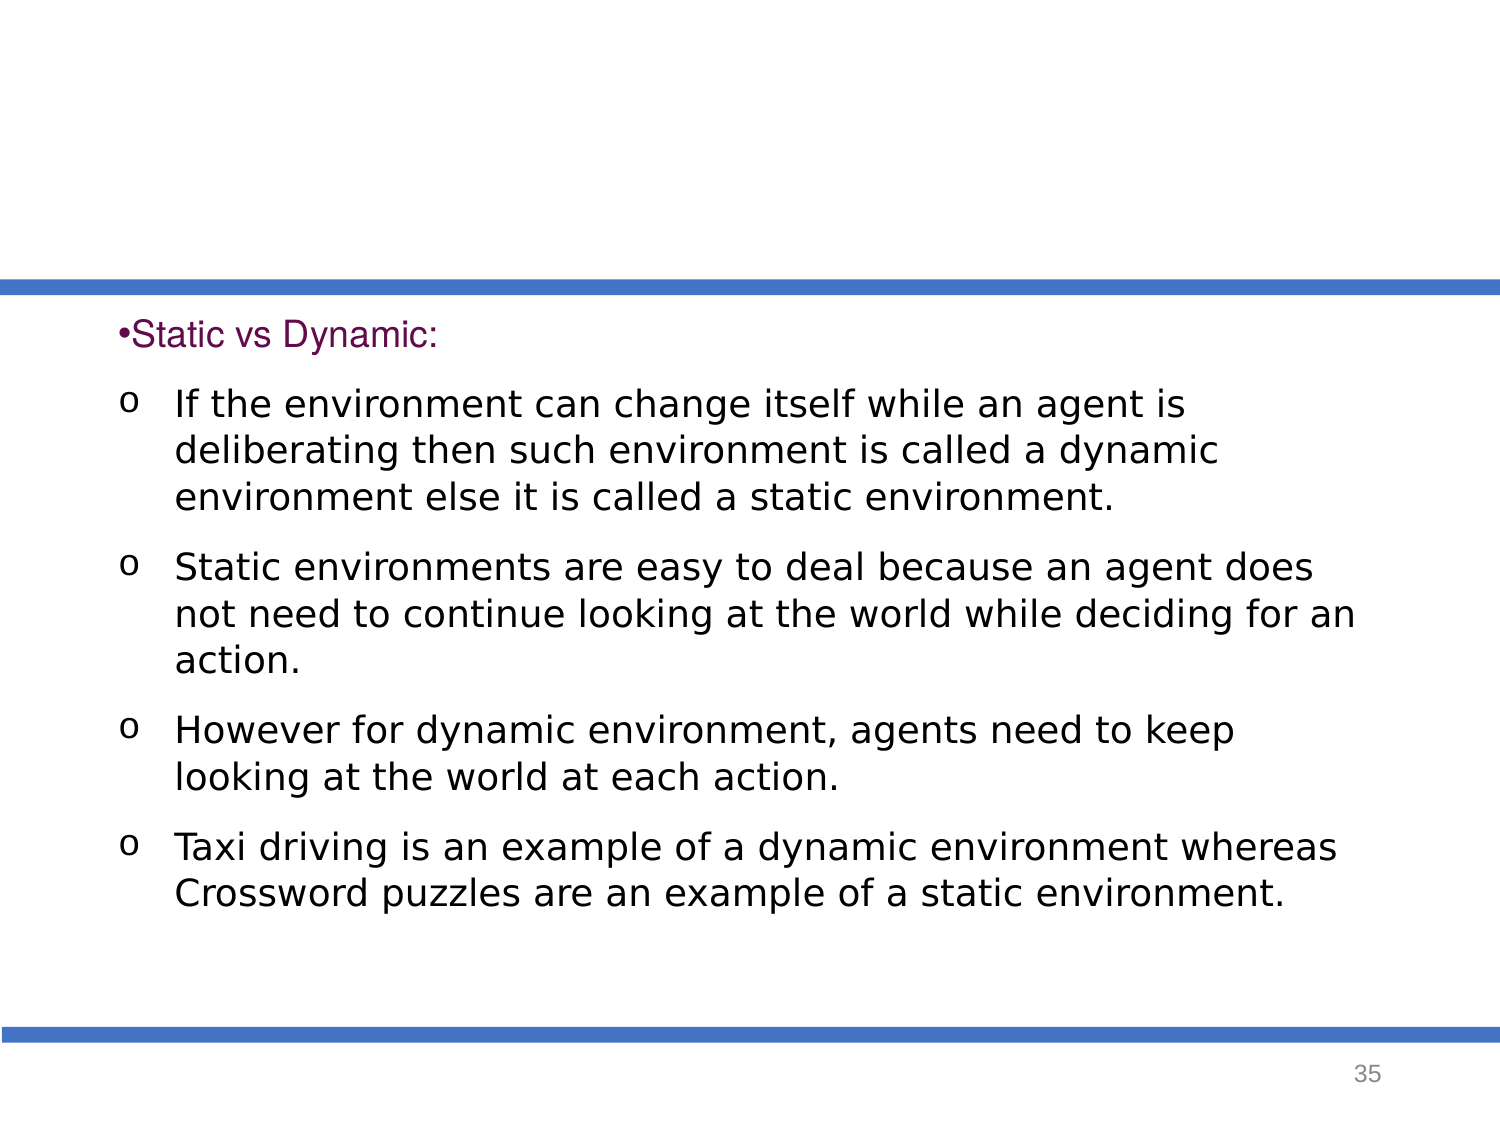

#
Static vs Dynamic:
If the environment can change itself while an agent is deliberating then such environment is called a dynamic environment else it is called a static environment.
Static environments are easy to deal because an agent does not need to continue looking at the world while deciding for an action.
However for dynamic environment, agents need to keep looking at the world at each action.
Taxi driving is an example of a dynamic environment whereas Crossword puzzles are an example of a static environment.

35